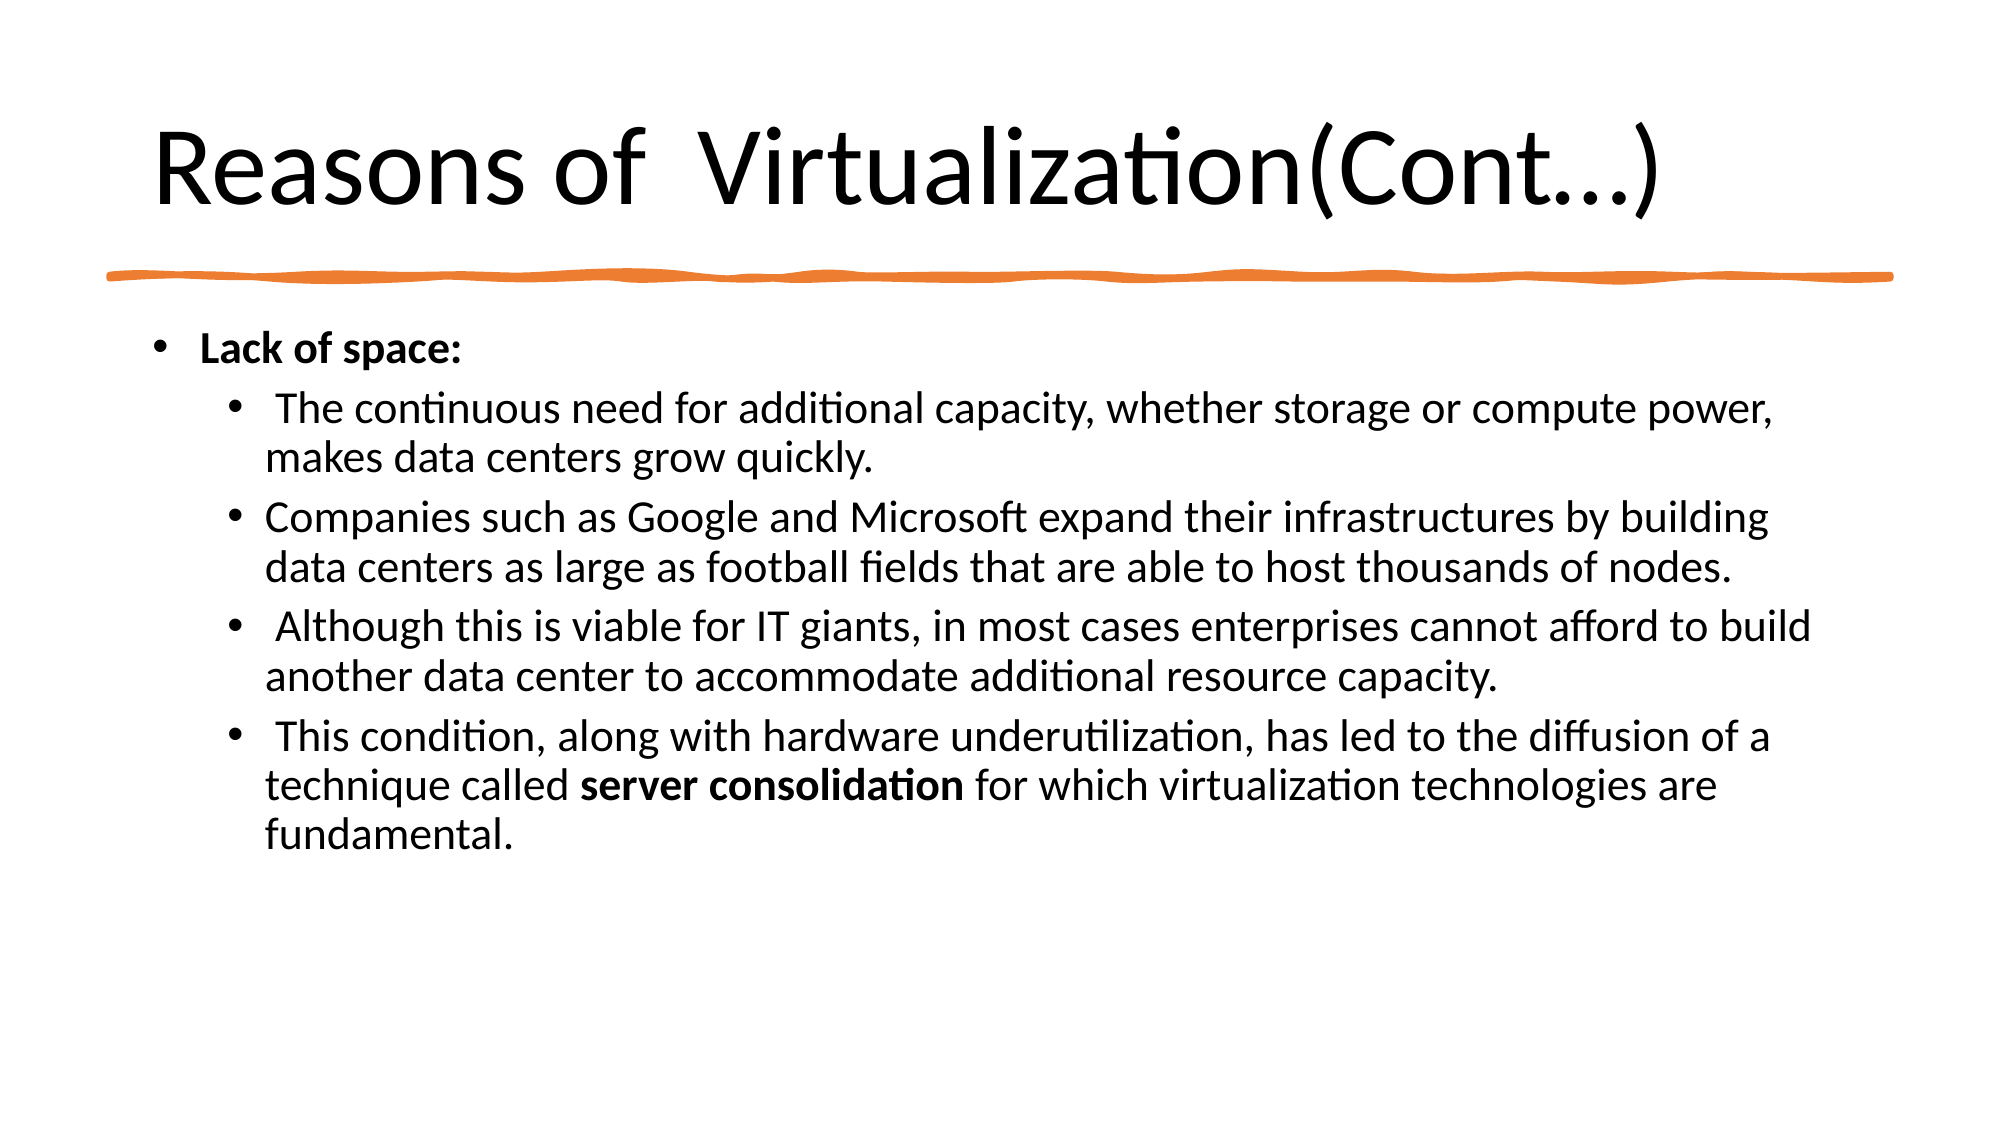

# Reasons of  Virtualization(Cont…)

 Lack of space:
 The continuous need for additional capacity, whether storage or compute power, makes data centers grow quickly.
Companies such as Google and Microsoft expand their infrastructures by building data centers as large as football fields that are able to host thousands of nodes.
 Although this is viable for IT giants, in most cases enterprises cannot afford to build another data center to accommodate additional resource capacity.
 This condition, along with hardware underutilization, has led to the diffusion of a technique called server consolidation for which virtualization technologies are fundamental.